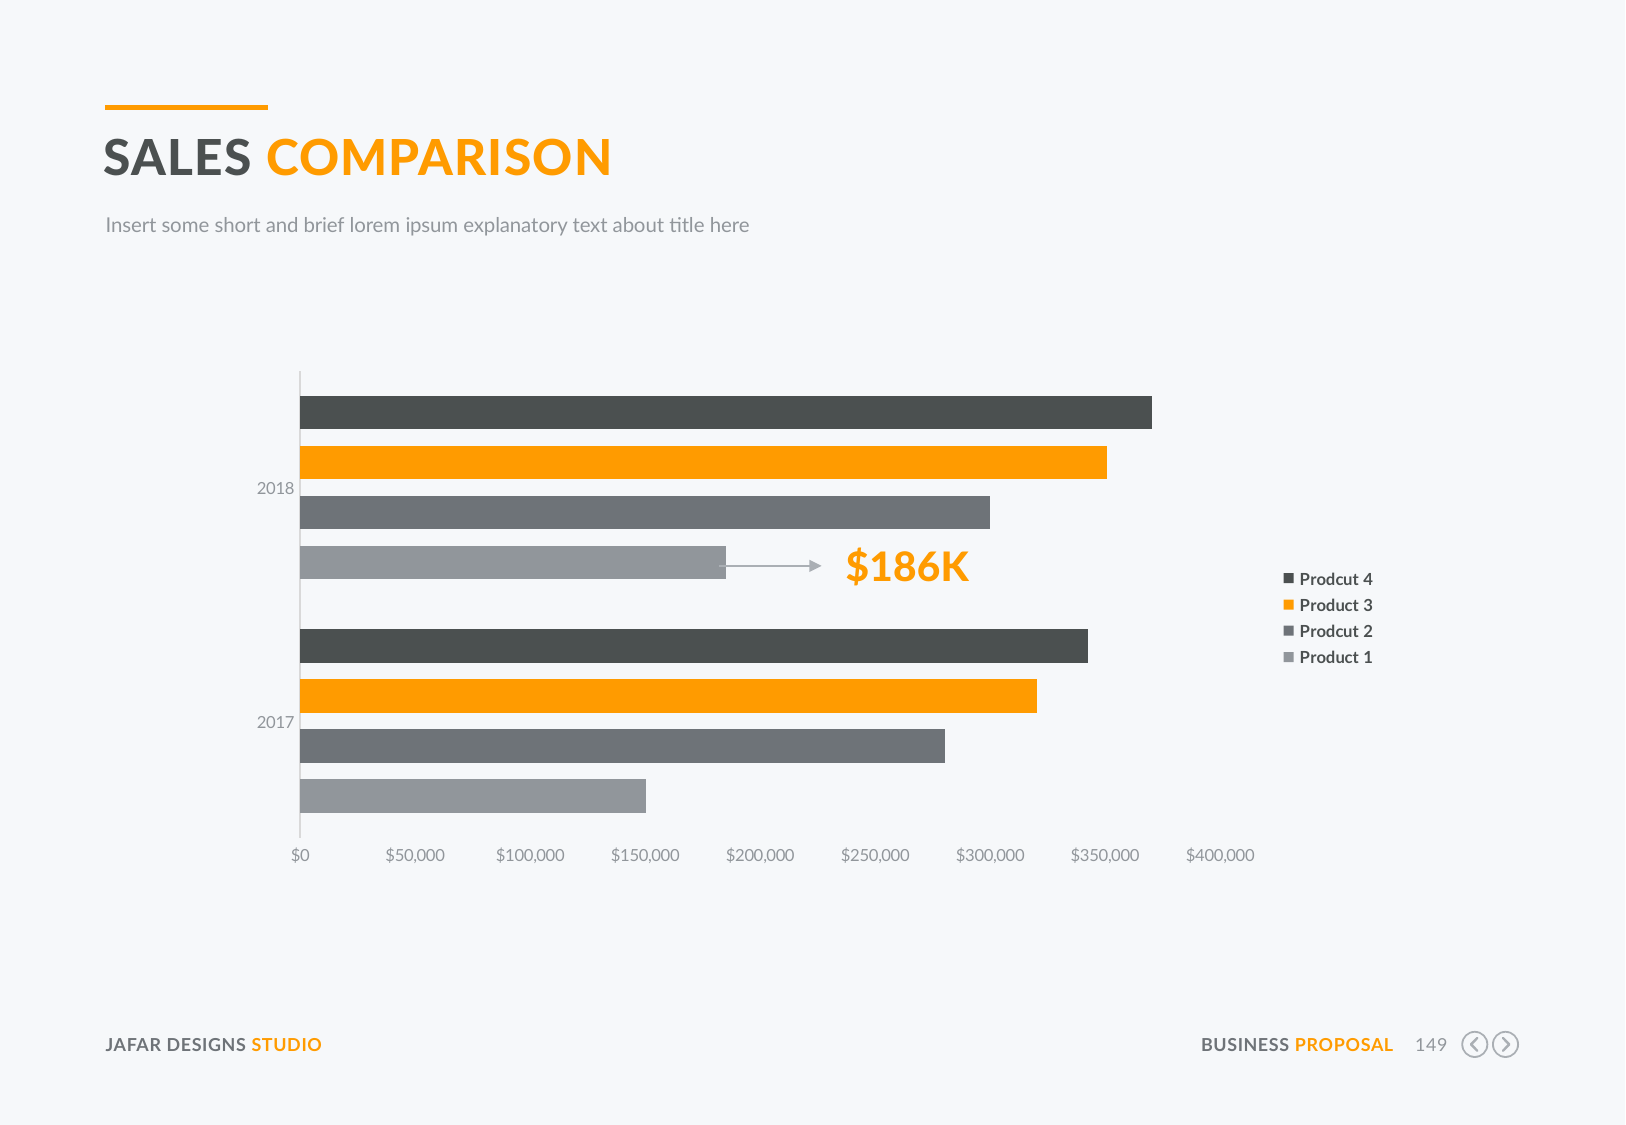

Sales Comparison
Insert some short and brief lorem ipsum explanatory text about title here

### Chart

| Category | Product 1 | Prodcut 2 | Product 3 | Prodcut 4 |
|---|---|---|---|---|
| 2017 | 150350.0 | 280346.0 | 320355.0 | 342500.0 |
| 2018 | 185000.0 | 300100.0 | 350665.0 | 370560.0 |
$186k